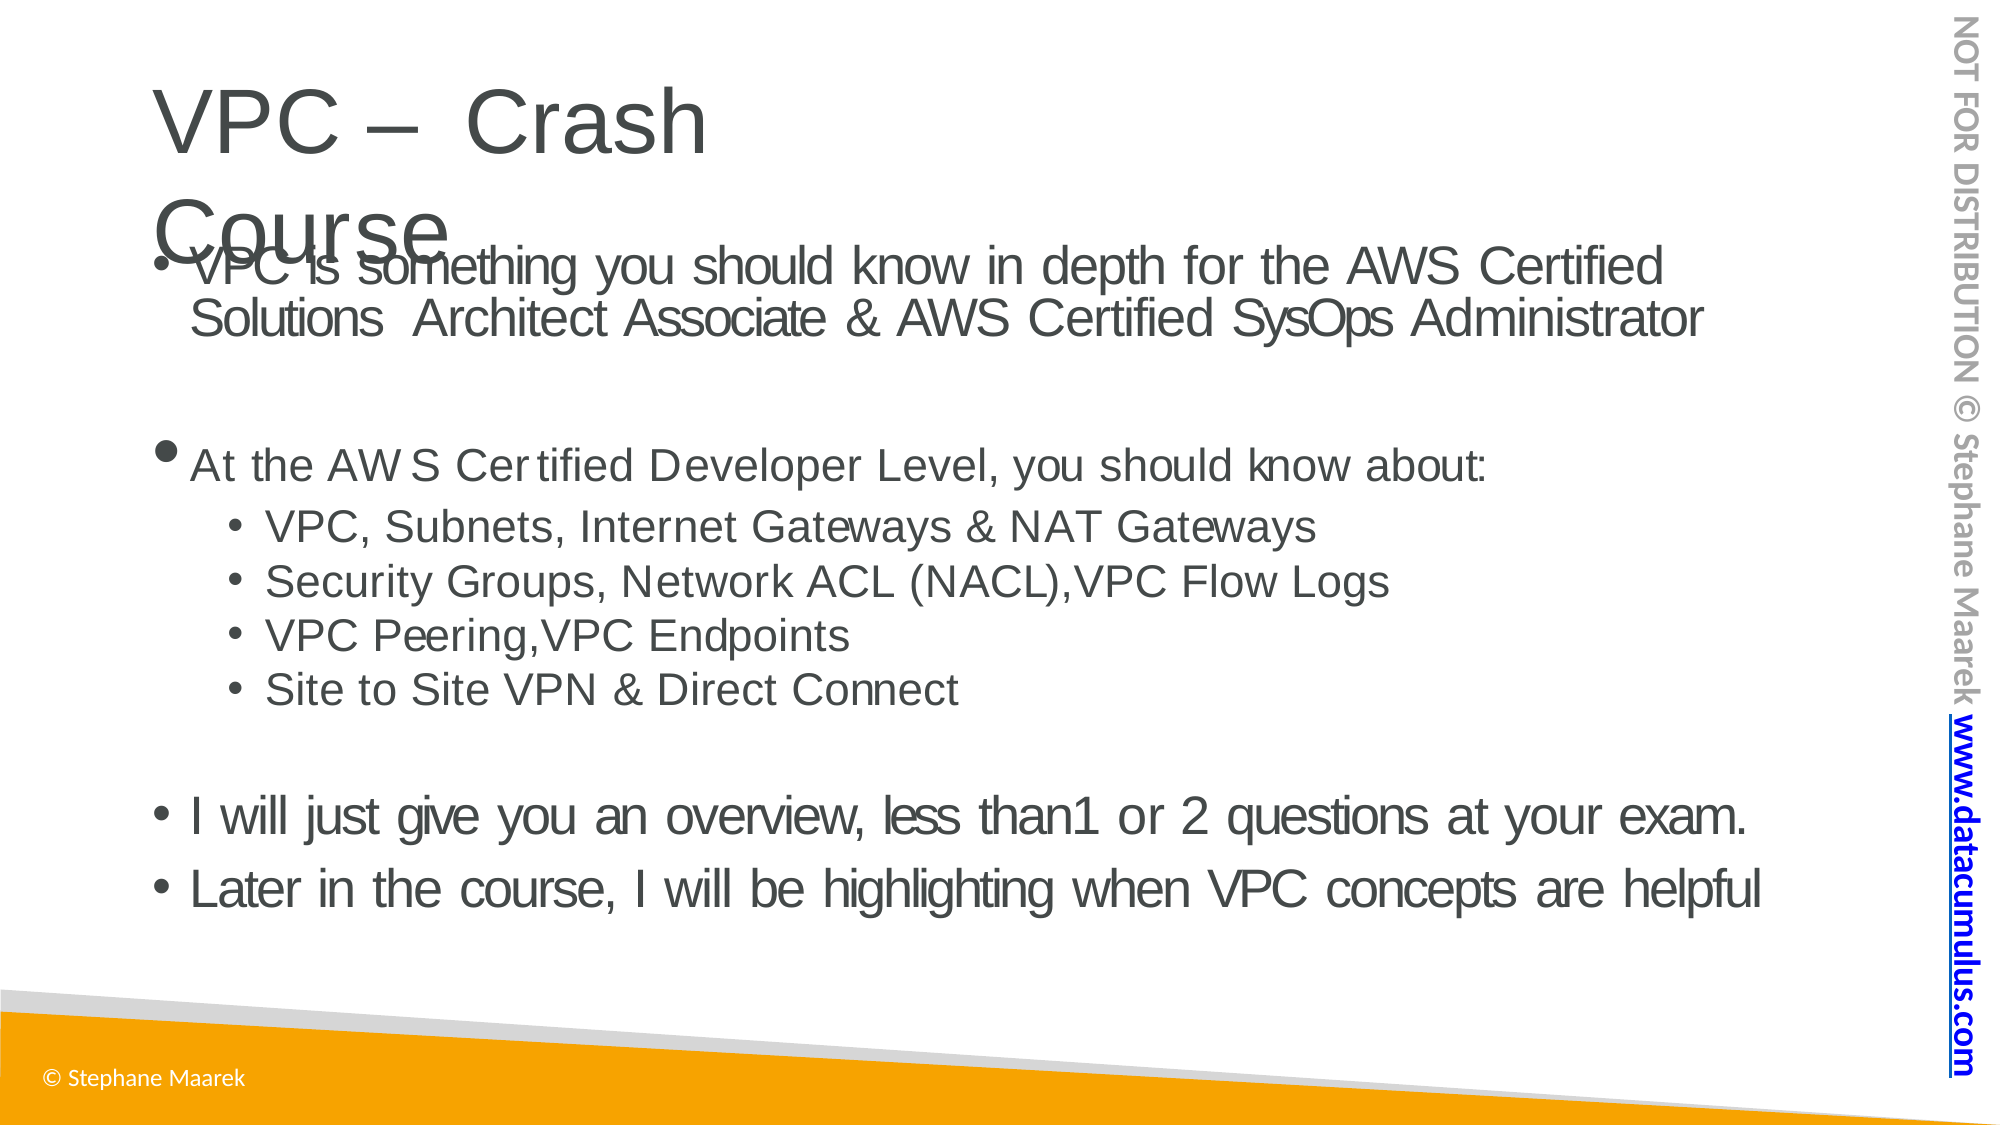

NOT FOR DISTRIBUTION © Stephane Maarek www.datacumulus.com
# VPC – Crash Course
VPC is something you should know in depth for the AWS Certified Solutions  Architect Associate & AWS Certified SysOps Administrator

At the AWS Certified Developer Level, you should know about:
VPC, Subnets, Internet Gateways & NAT Gateways
Security Groups, Network ACL (NACL),VPC Flow Logs
VPC Peering,VPC Endpoints
Site to Site VPN & Direct Connect

I will just give you an overview, less than1 or 2 questions at your exam.
Later in the course, I will be highlighting when VPC concepts are helpful
© Stephane Maarek